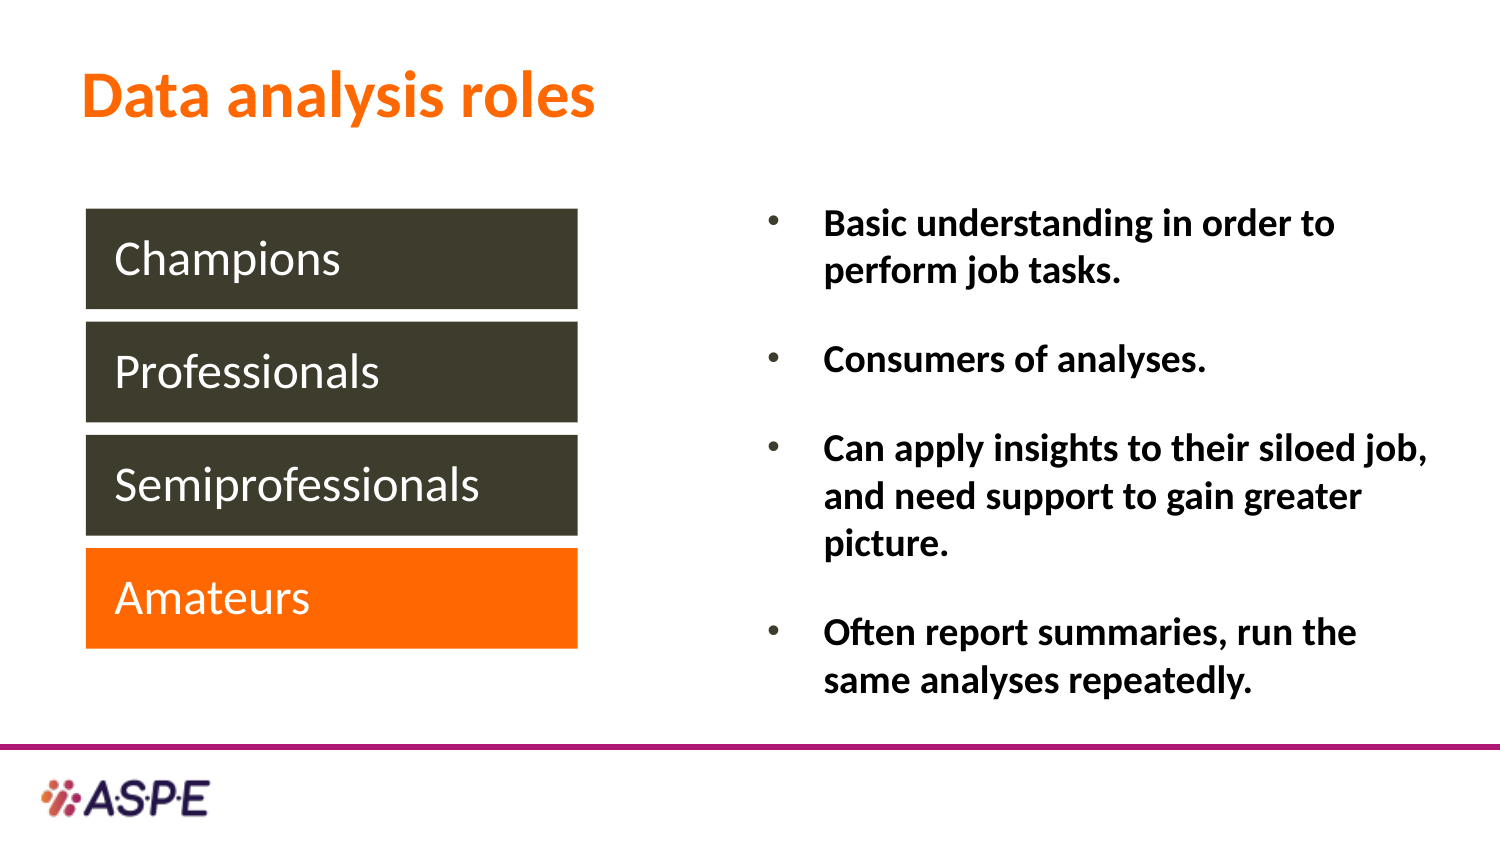

# Data analysis roles
Basic understanding in order to perform job tasks.
Consumers of analyses.
Can apply insights to their siloed job, and need support to gain greater picture.
Often report summaries, run the same analyses repeatedly.

Champions
Professionals
Semiprofessionals
Amateurs